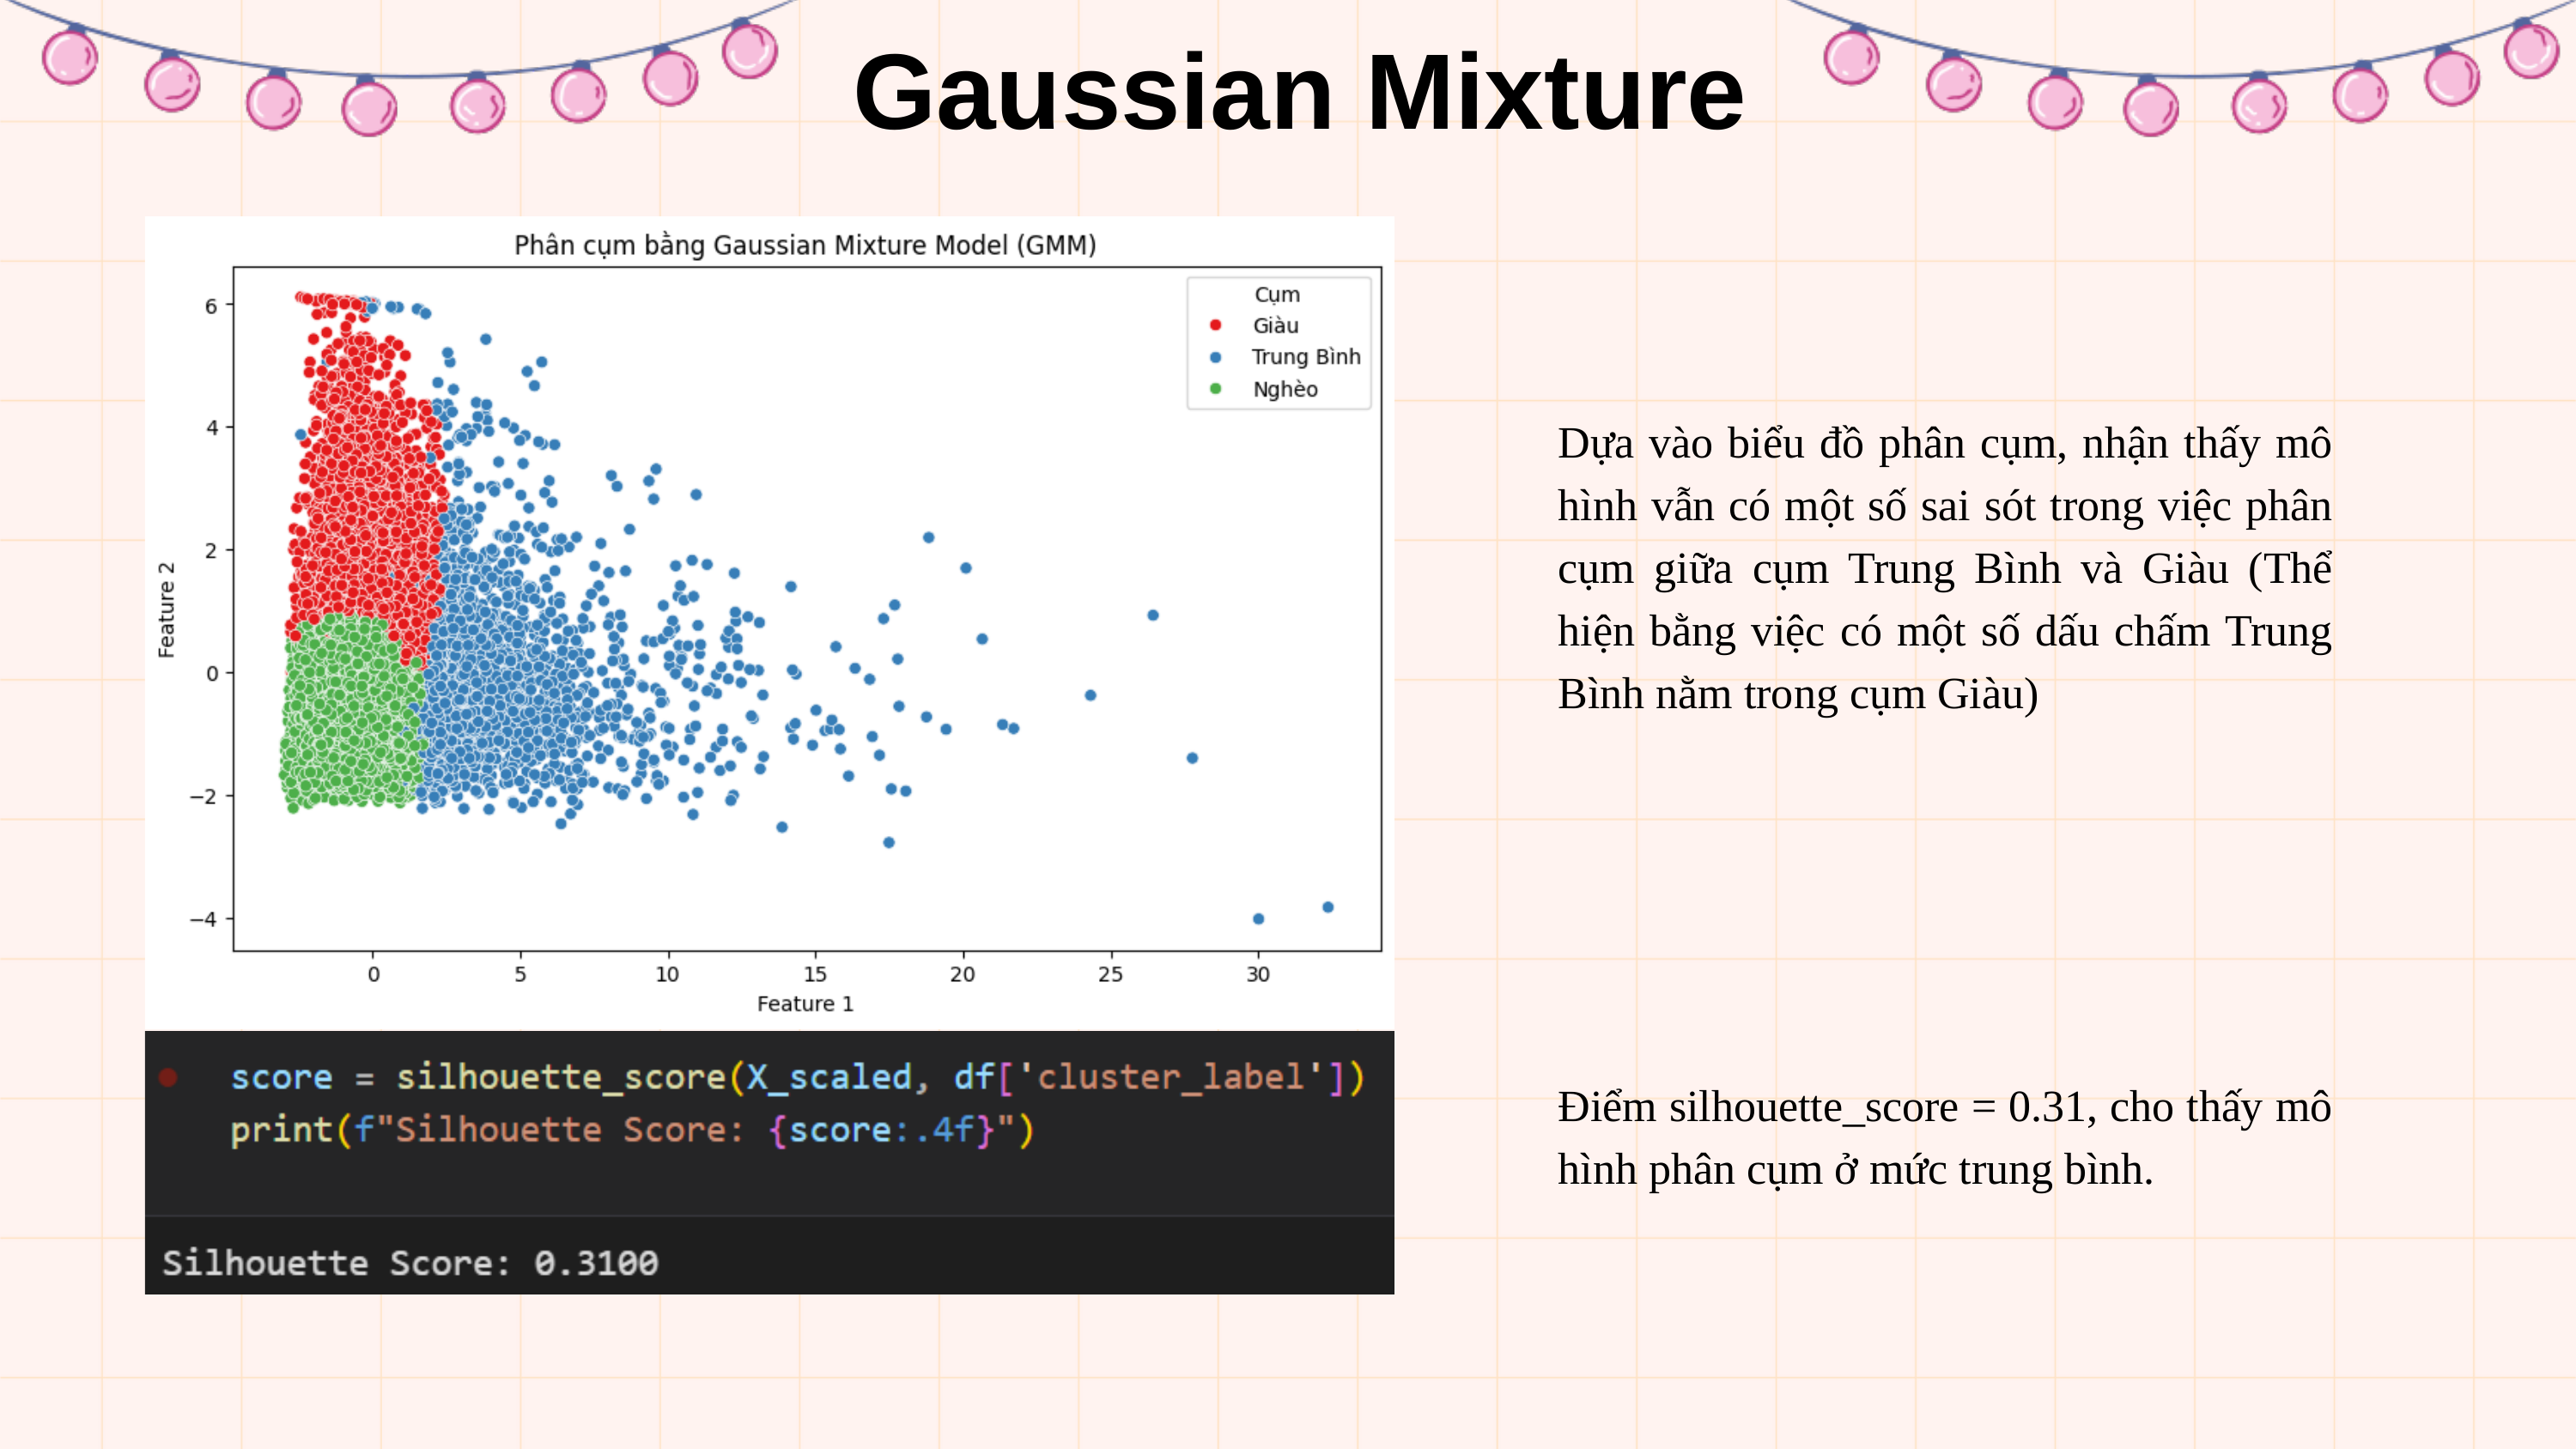

Gaussian Mixture

Dựa vào biểu đồ phân cụm, nhận thấy mô hình vẫn có một số sai sót trong việc phân cụm giữa cụm Trung Bình và Giàu (Thể hiện bằng việc có một số dấu chấm Trung Bình nằm trong cụm Giàu)

Điểm silhouette_score = 0.31, cho thấy mô hình phân cụm ở mức trung bình.